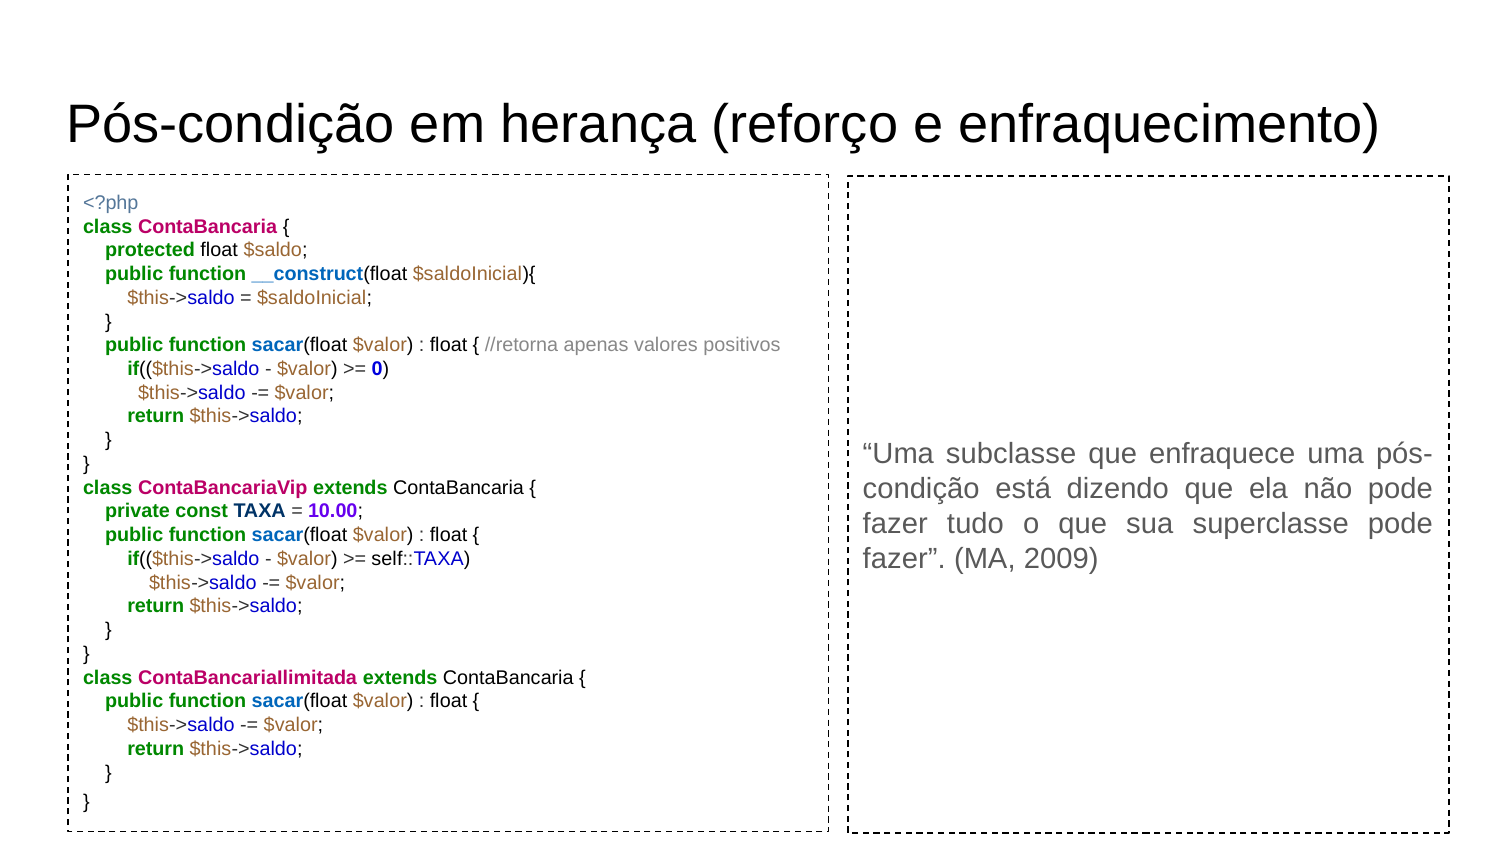

# Pós-condição em herança (reforço e enfraquecimento)
<?php
class ContaBancaria {
    protected float $saldo;
    public function __construct(float $saldoInicial){
        $this->saldo = $saldoInicial;
    }
    public function sacar(float $valor) : float { //retorna apenas valores positivos
        if(($this->saldo - $valor) >= 0)
          $this->saldo -= $valor;
        return $this->saldo;
    }
}
class ContaBancariaVip extends ContaBancaria {
    private const TAXA = 10.00;
    public function sacar(float $valor) : float {
        if(($this->saldo - $valor) >= self::TAXA)
            $this->saldo -= $valor;
        return $this->saldo;
    }
}
class ContaBancariaIlimitada extends ContaBancaria {
    public function sacar(float $valor) : float {
        $this->saldo -= $valor;
        return $this->saldo;
    }
}
“Uma subclasse que enfraquece uma pós-condição está dizendo que ela não pode fazer tudo o que sua superclasse pode fazer”. (MA, 2009)